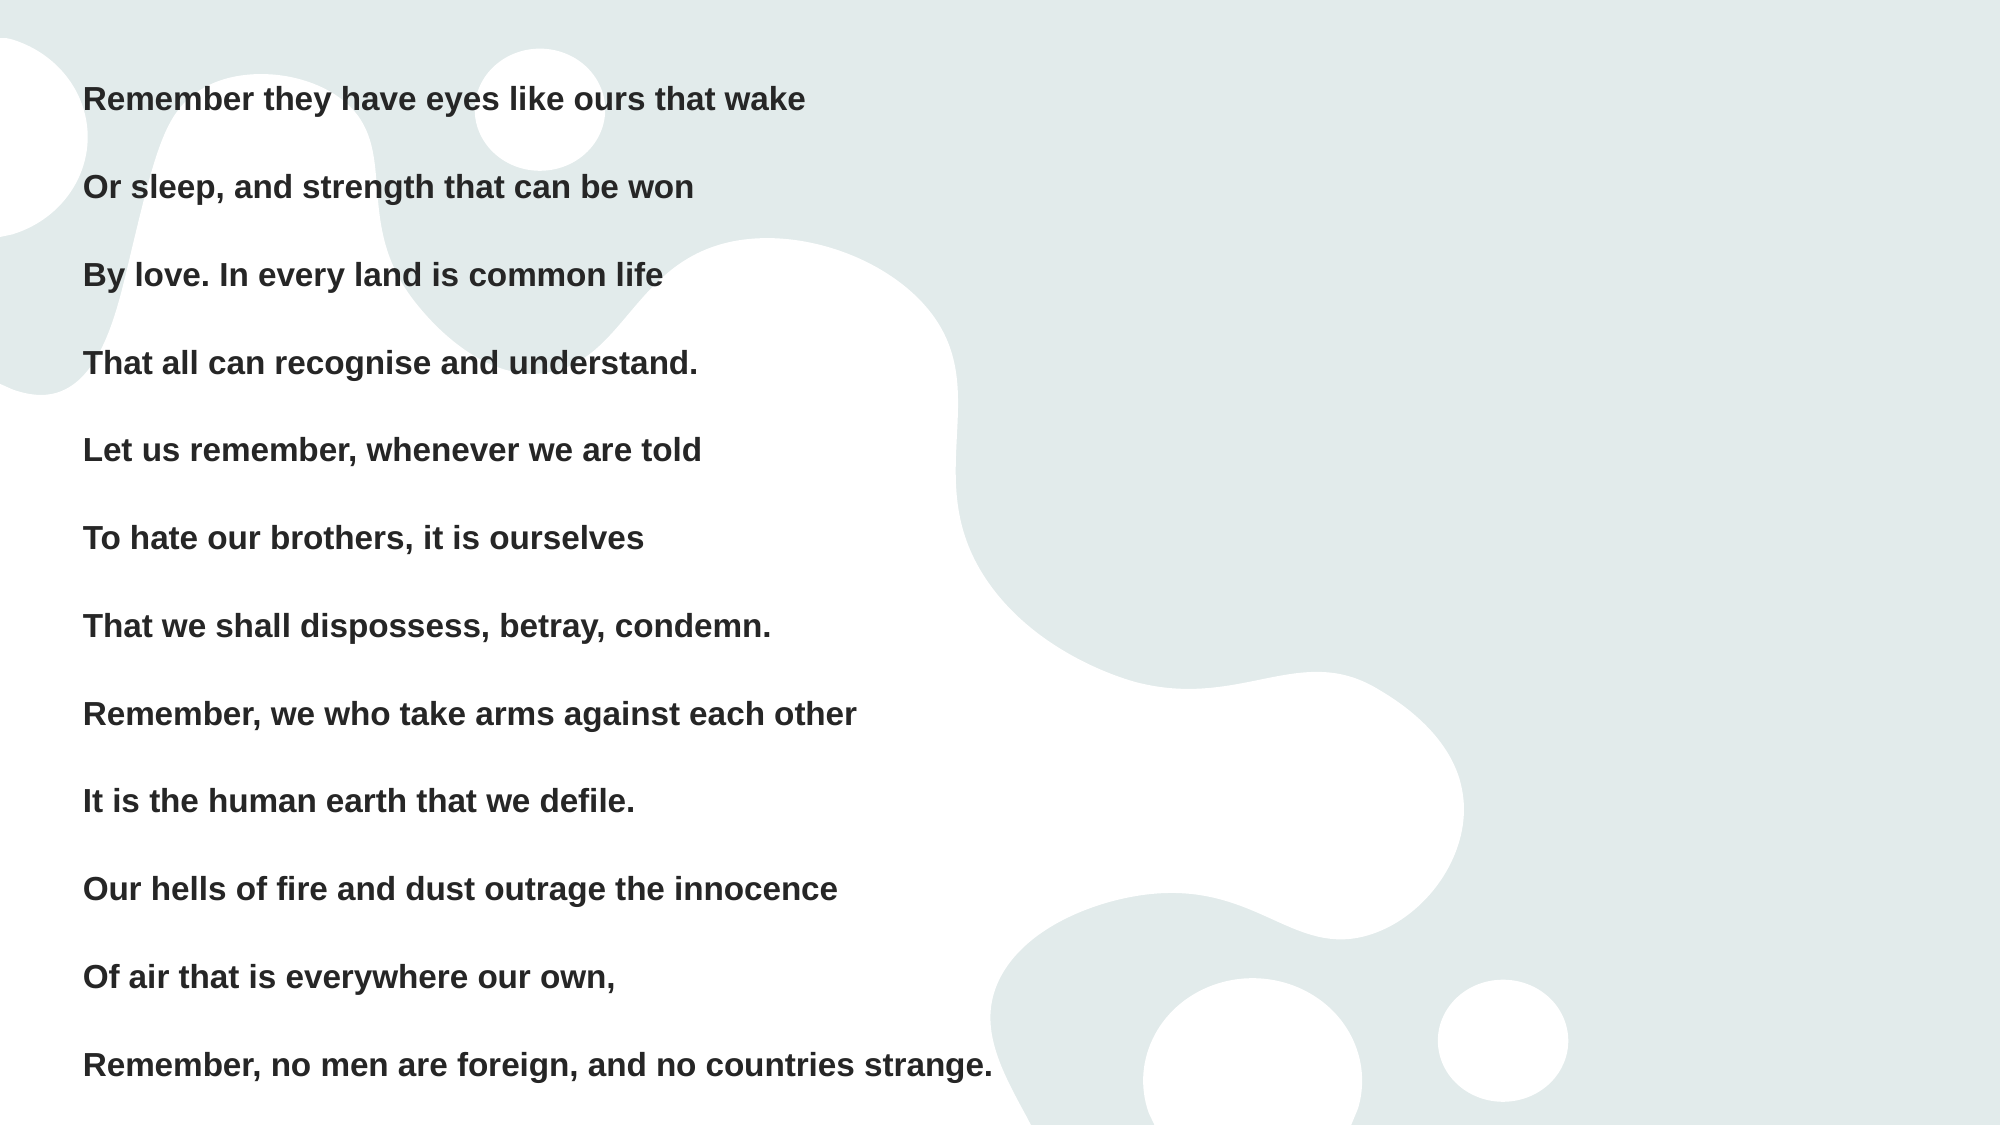

Remember they have eyes like ours that wake
Or sleep, and strength that can be won
By love. In every land is common life
That all can recognise and understand.
Let us remember, whenever we are told
To hate our brothers, it is ourselves
That we shall dispossess, betray, condemn.
Remember, we who take arms against each other
It is the human earth that we defile.
Our hells of fire and dust outrage the innocence
Of air that is everywhere our own,
Remember, no men are foreign, and no countries strange.
#